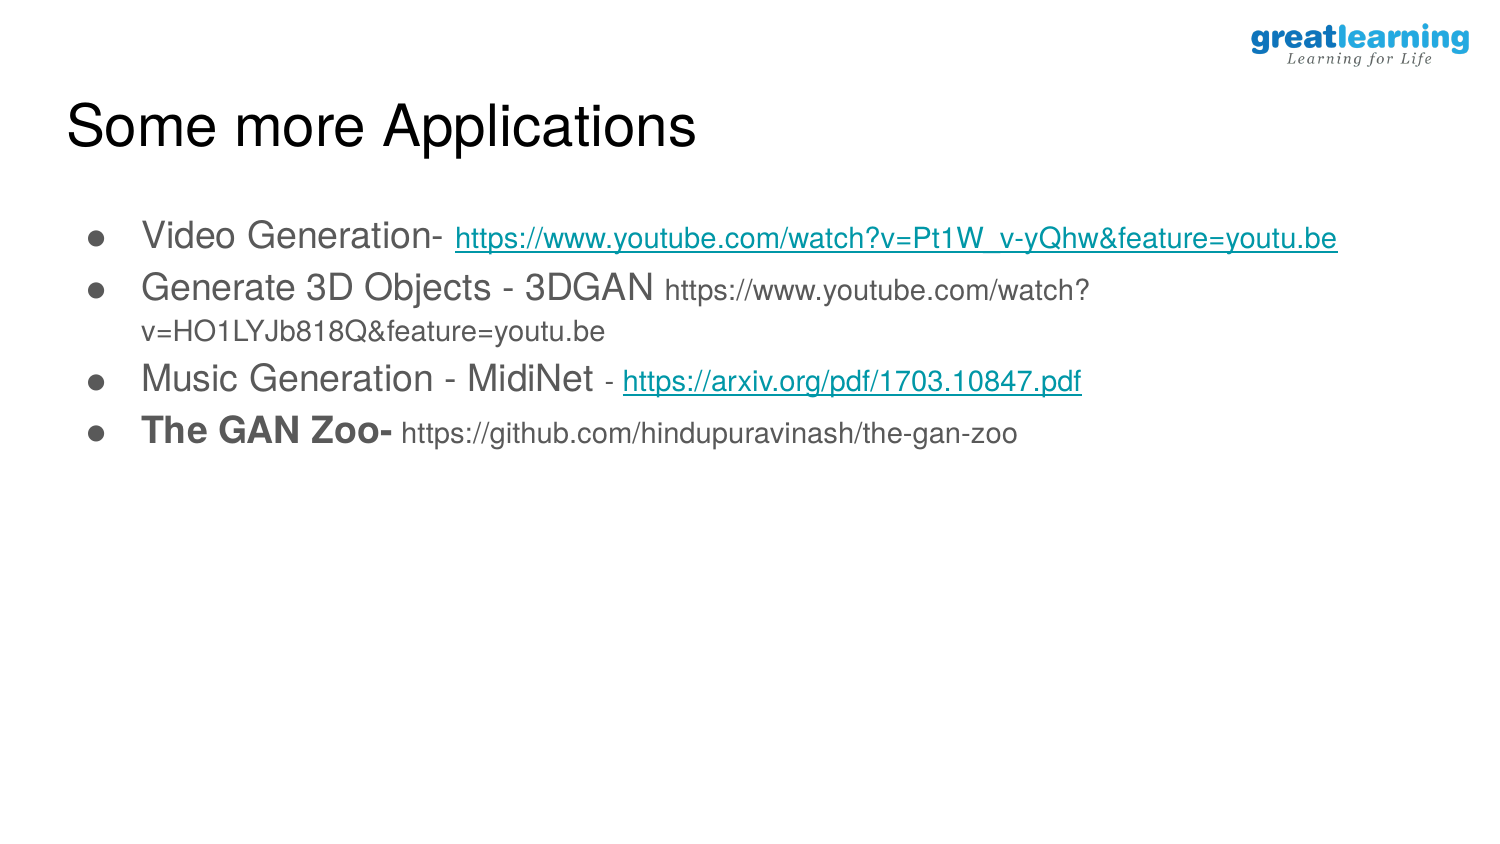

# Some more Applications
Video Generation- https://www.youtube.com/watch?v=Pt1W_v-yQhw&feature=youtu.be
Generate 3D Objects - 3DGAN https://www.youtube.com/watch?v=HO1LYJb818Q&feature=youtu.be
Music Generation - MidiNet - https://arxiv.org/pdf/1703.10847.pdf
The GAN Zoo- https://github.com/hindupuravinash/the-gan-zoo